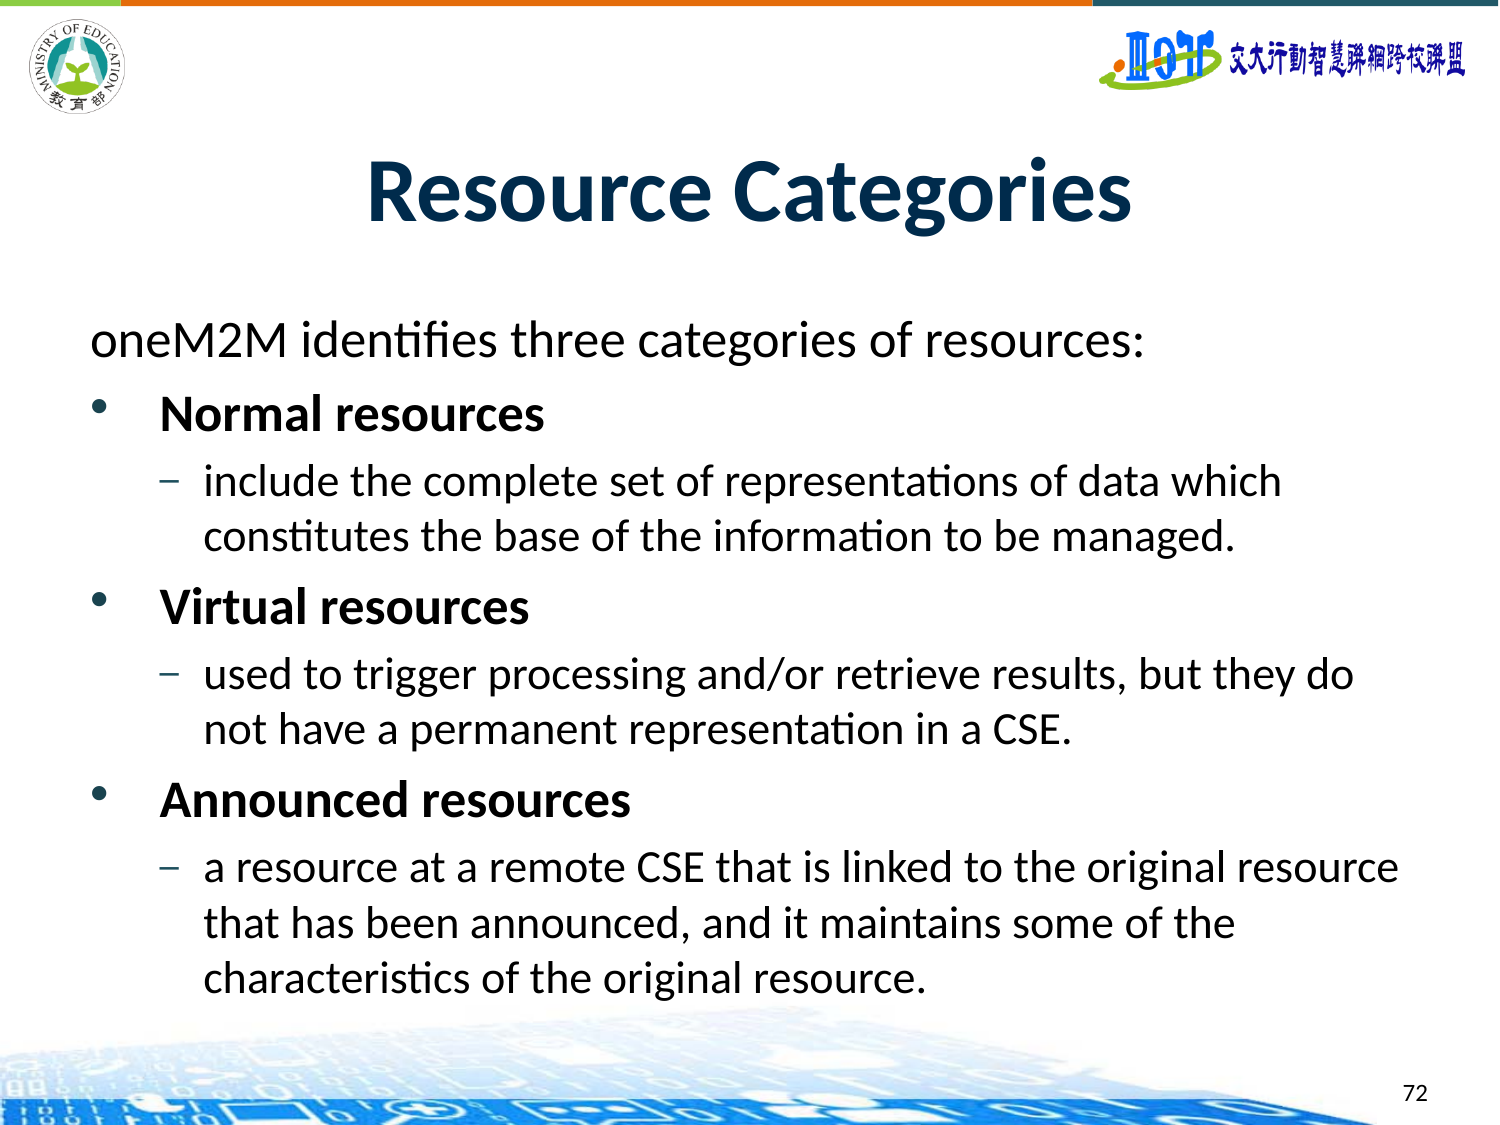

# Resource Categories
oneM2M identifies three categories of resources:
Normal resources
include the complete set of representations of data which constitutes the base of the information to be managed.
Virtual resources
used to trigger processing and/or retrieve results, but they do not have a permanent representation in a CSE.
Announced resources
a resource at a remote CSE that is linked to the original resource that has been announced, and it maintains some of the characteristics of the original resource.
72